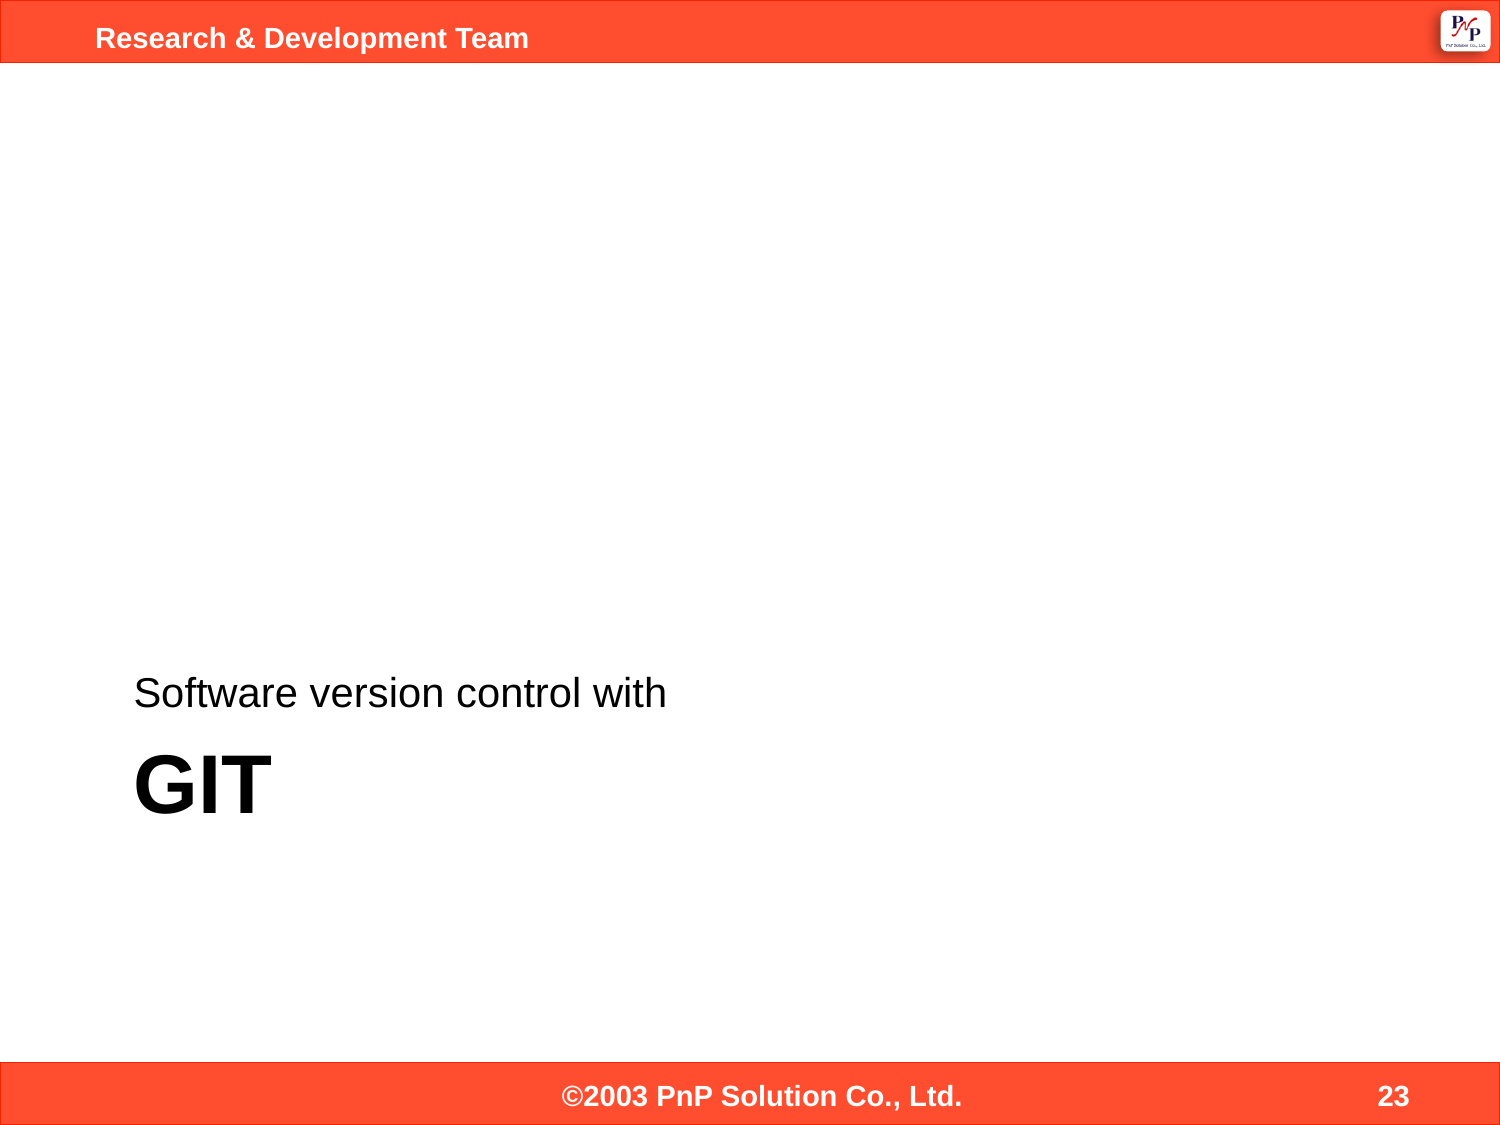

Software version control with
# Git

©2003 PnP Solution Co., Ltd.
23